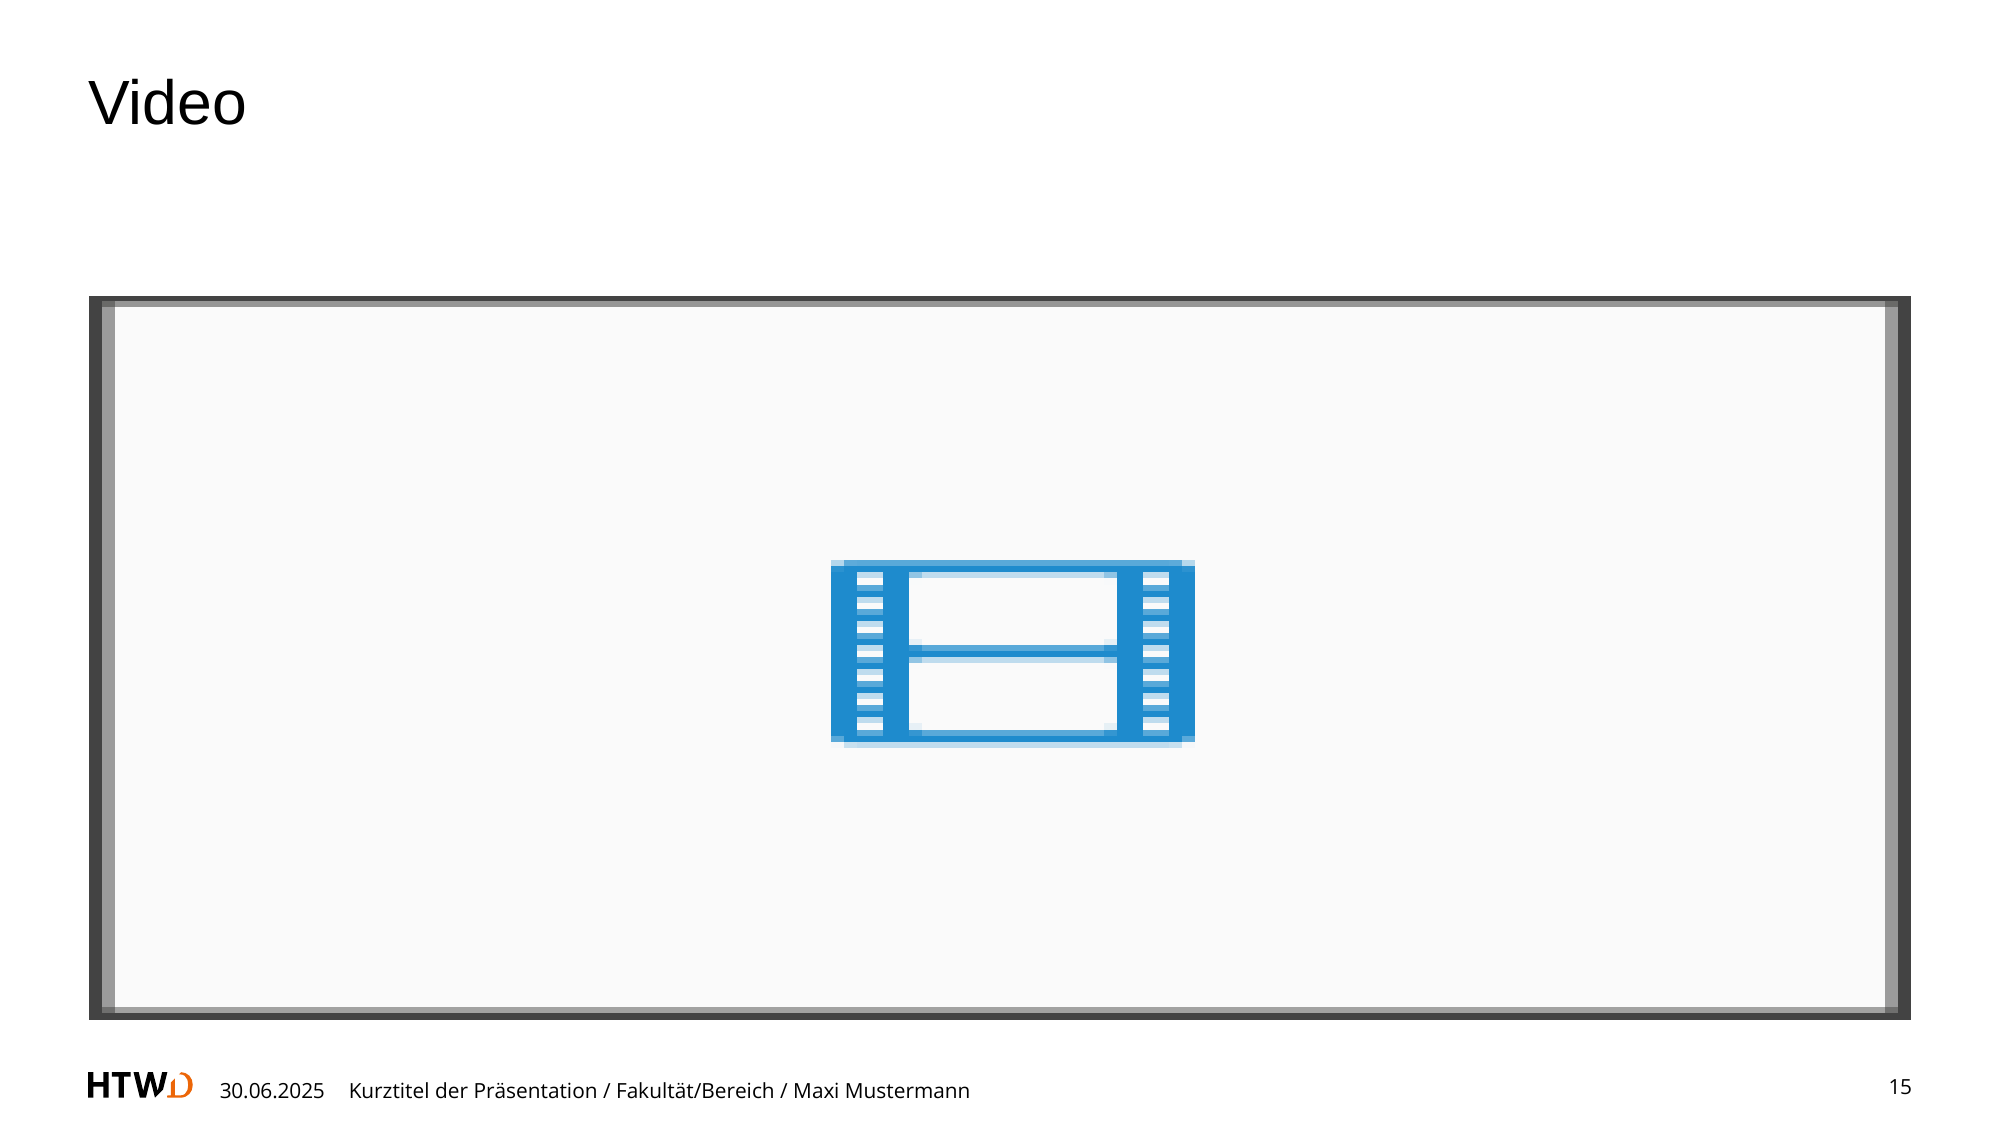

# Video

30.06.2025
Kurztitel der Präsentation / Fakultät/Bereich / Maxi Mustermann
15